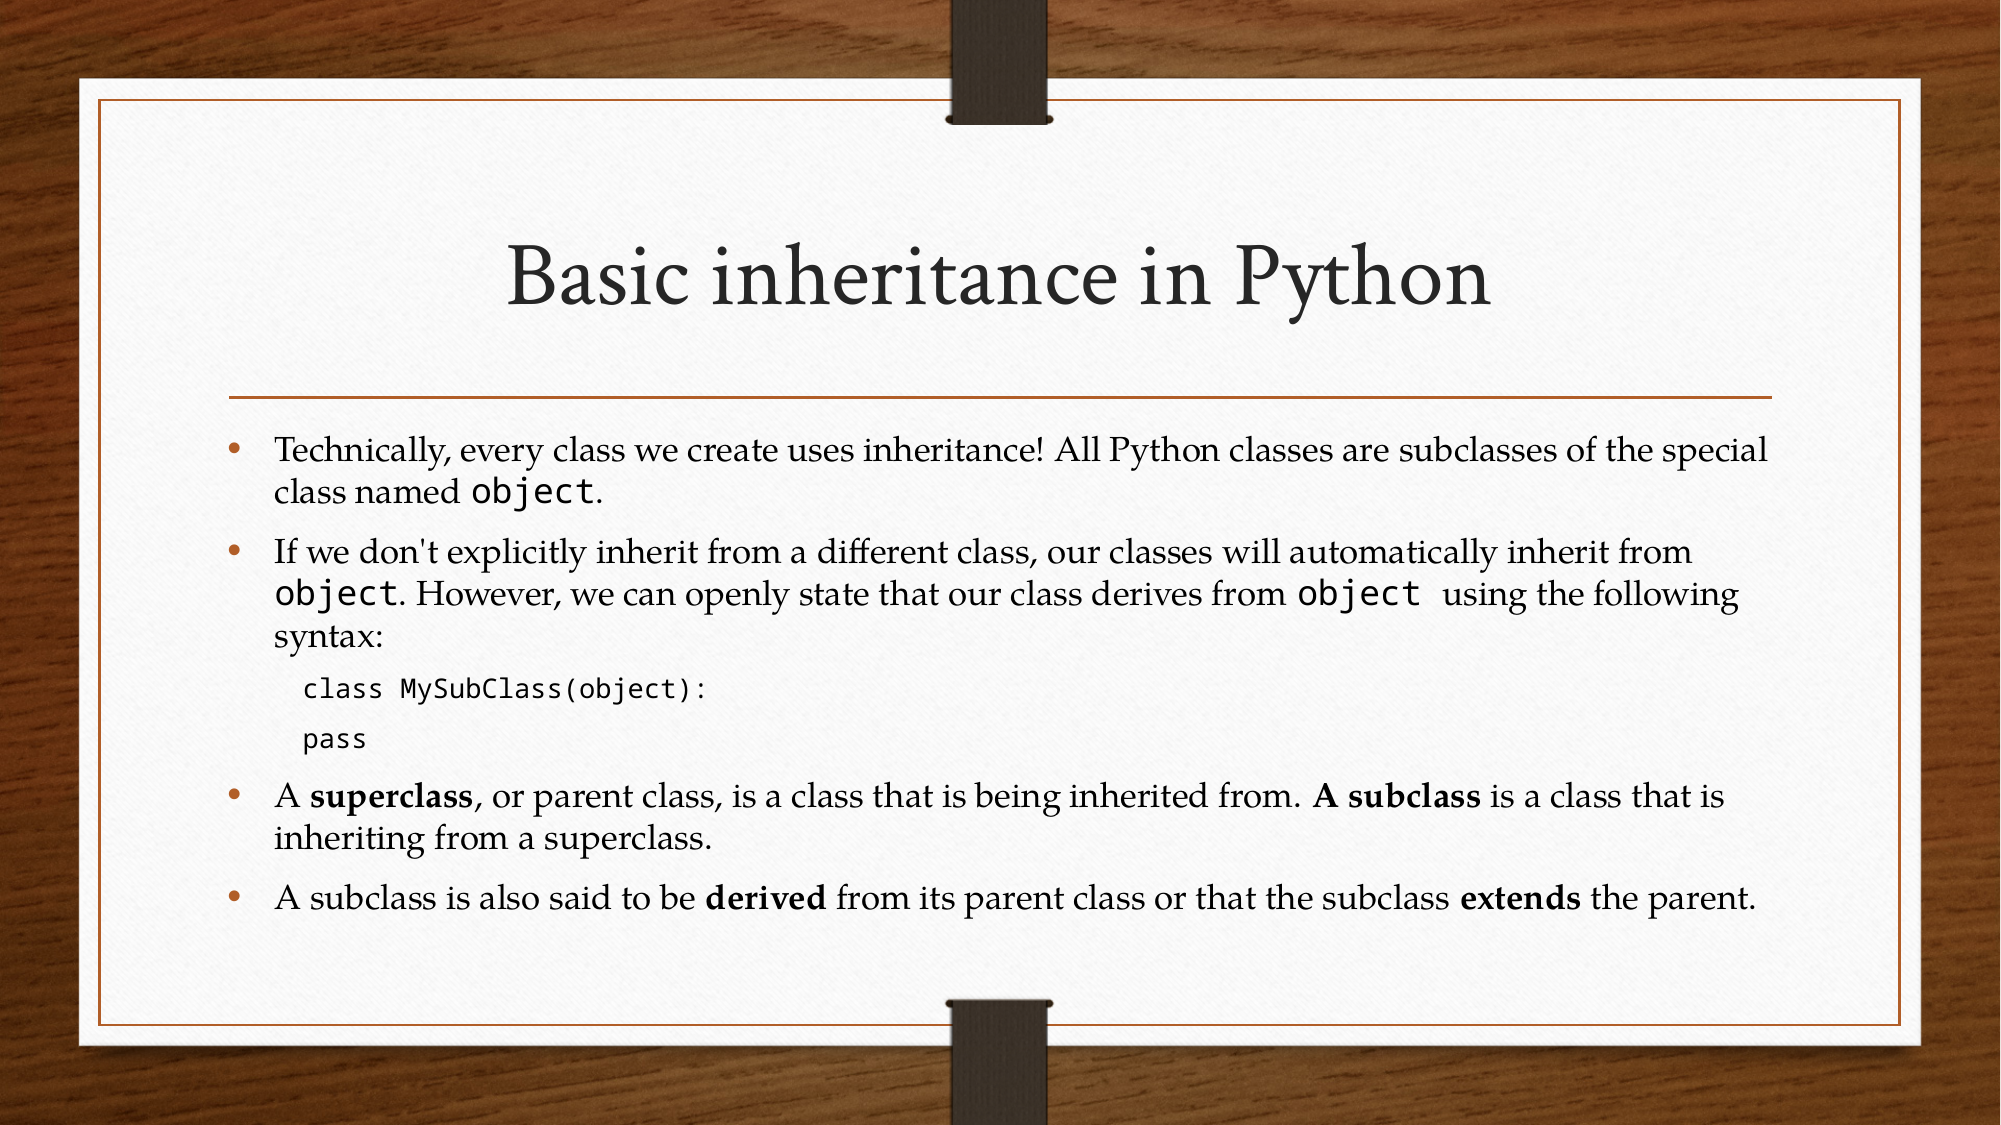

# Basic inheritance in Python
Technically, every class we create uses inheritance! All Python classes are subclasses of the special class named object.
If we don't explicitly inherit from a different class, our classes will automatically inherit from object. However, we can openly state that our class derives from object using the following syntax:
class MySubClass(object):
	pass
A superclass, or parent class, is a class that is being inherited from. A subclass is a class that is inheriting from a superclass.
A subclass is also said to be derived from its parent class or that the subclass extends the parent.